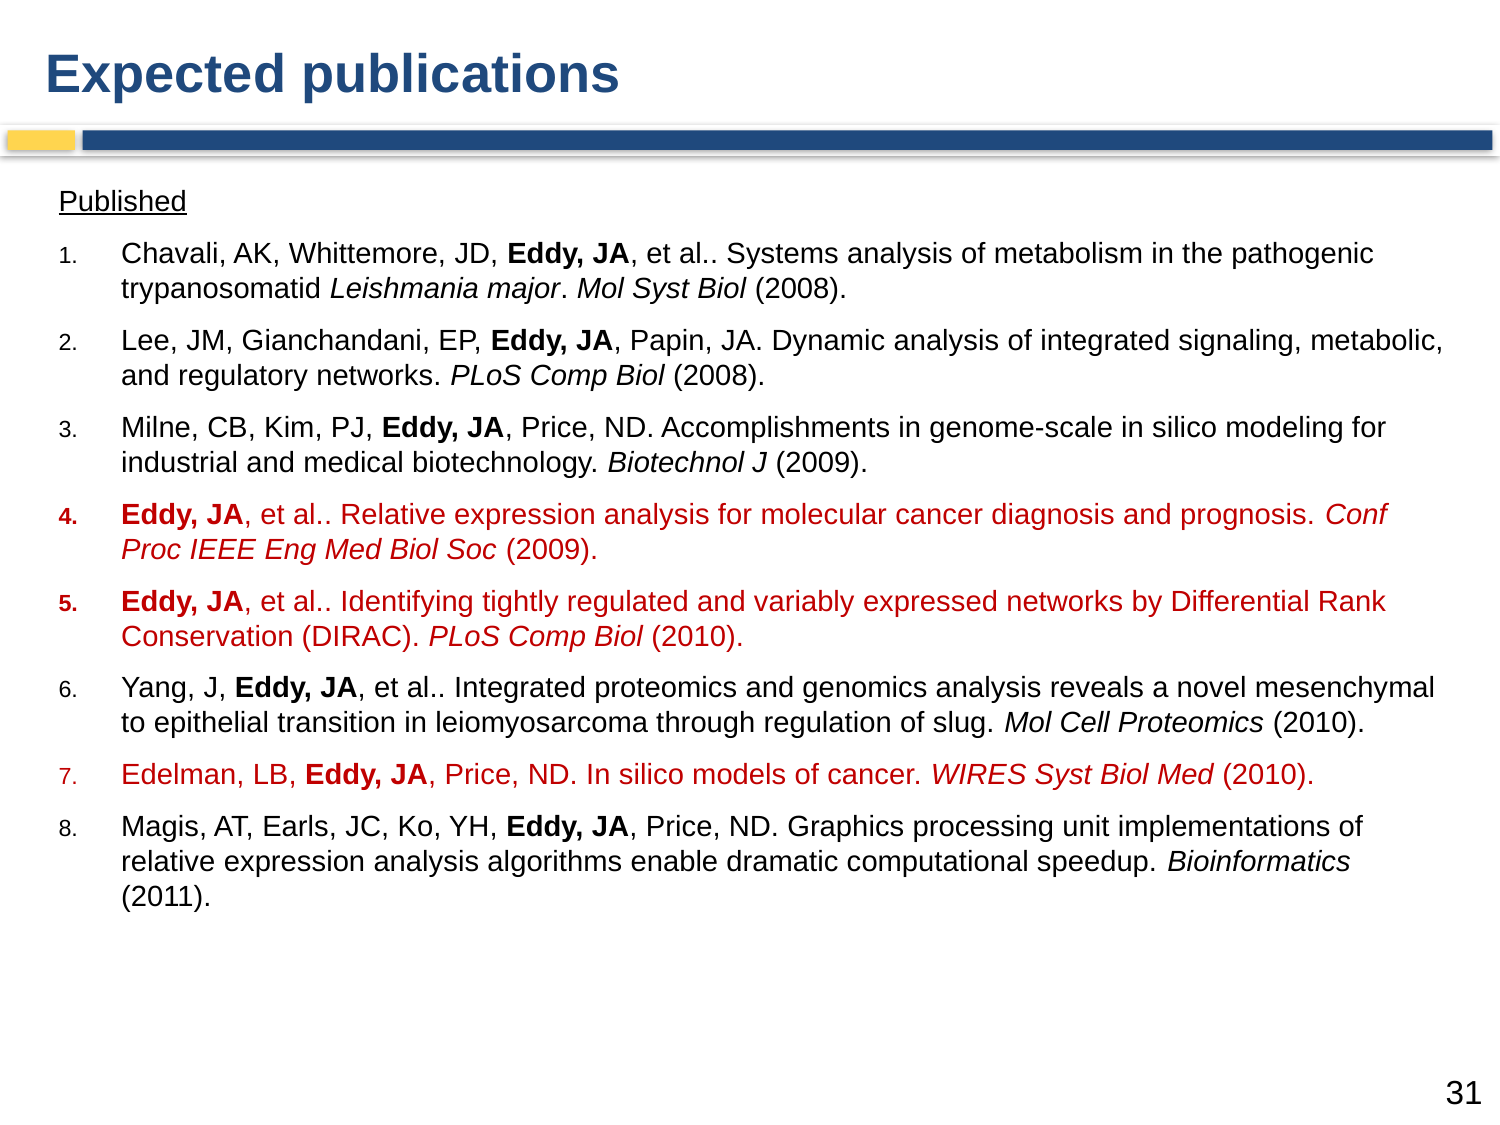

# Expected publications
Published
Chavali, AK, Whittemore, JD, Eddy, JA, et al.. Systems analysis of metabolism in the pathogenic trypanosomatid Leishmania major. Mol Syst Biol (2008).
Lee, JM, Gianchandani, EP, Eddy, JA, Papin, JA. Dynamic analysis of integrated signaling, metabolic, and regulatory networks. PLoS Comp Biol (2008).
Milne, CB, Kim, PJ, Eddy, JA, Price, ND. Accomplishments in genome-scale in silico modeling for industrial and medical biotechnology. Biotechnol J (2009).
Eddy, JA, et al.. Relative expression analysis for molecular cancer diagnosis and prognosis. Conf Proc IEEE Eng Med Biol Soc (2009).
Eddy, JA, et al.. Identifying tightly regulated and variably expressed networks by Differential Rank Conservation (DIRAC). PLoS Comp Biol (2010).
Yang, J, Eddy, JA, et al.. Integrated proteomics and genomics analysis reveals a novel mesenchymal to epithelial transition in leiomyosarcoma through regulation of slug. Mol Cell Proteomics (2010).
Edelman, LB, Eddy, JA, Price, ND. In silico models of cancer. WIRES Syst Biol Med (2010).
Magis, AT, Earls, JC, Ko, YH, Eddy, JA, Price, ND. Graphics processing unit implementations of relative expression analysis algorithms enable dramatic computational speedup. Bioinformatics (2011).

31